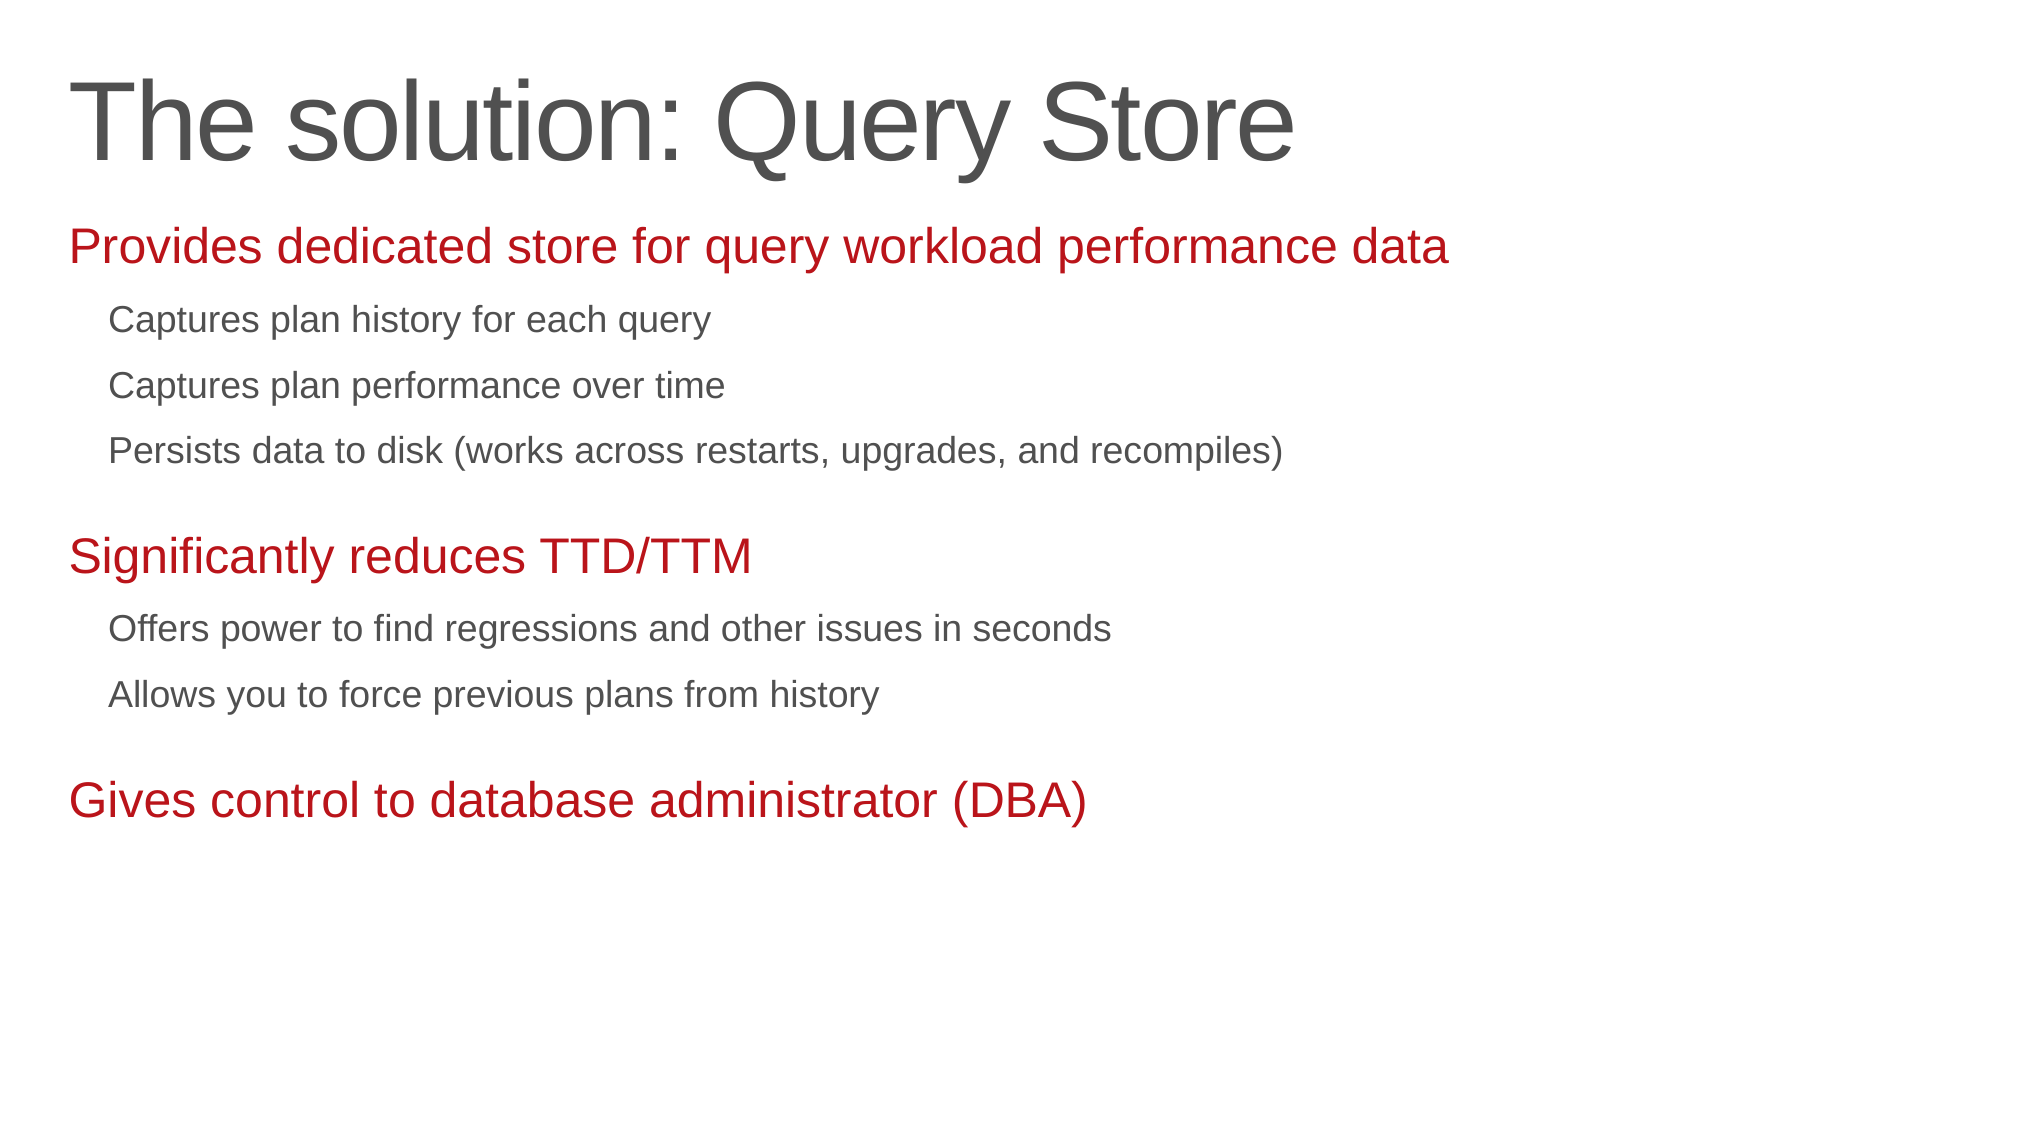

The solution: Query Store
Provides dedicated store for query workload performance data
Captures plan history for each query
Captures plan performance over time
Persists data to disk (works across restarts, upgrades, and recompiles)
Significantly reduces TTD/TTM
Offers power to find regressions and other issues in seconds
Allows you to force previous plans from history
Gives control to database administrator (DBA)